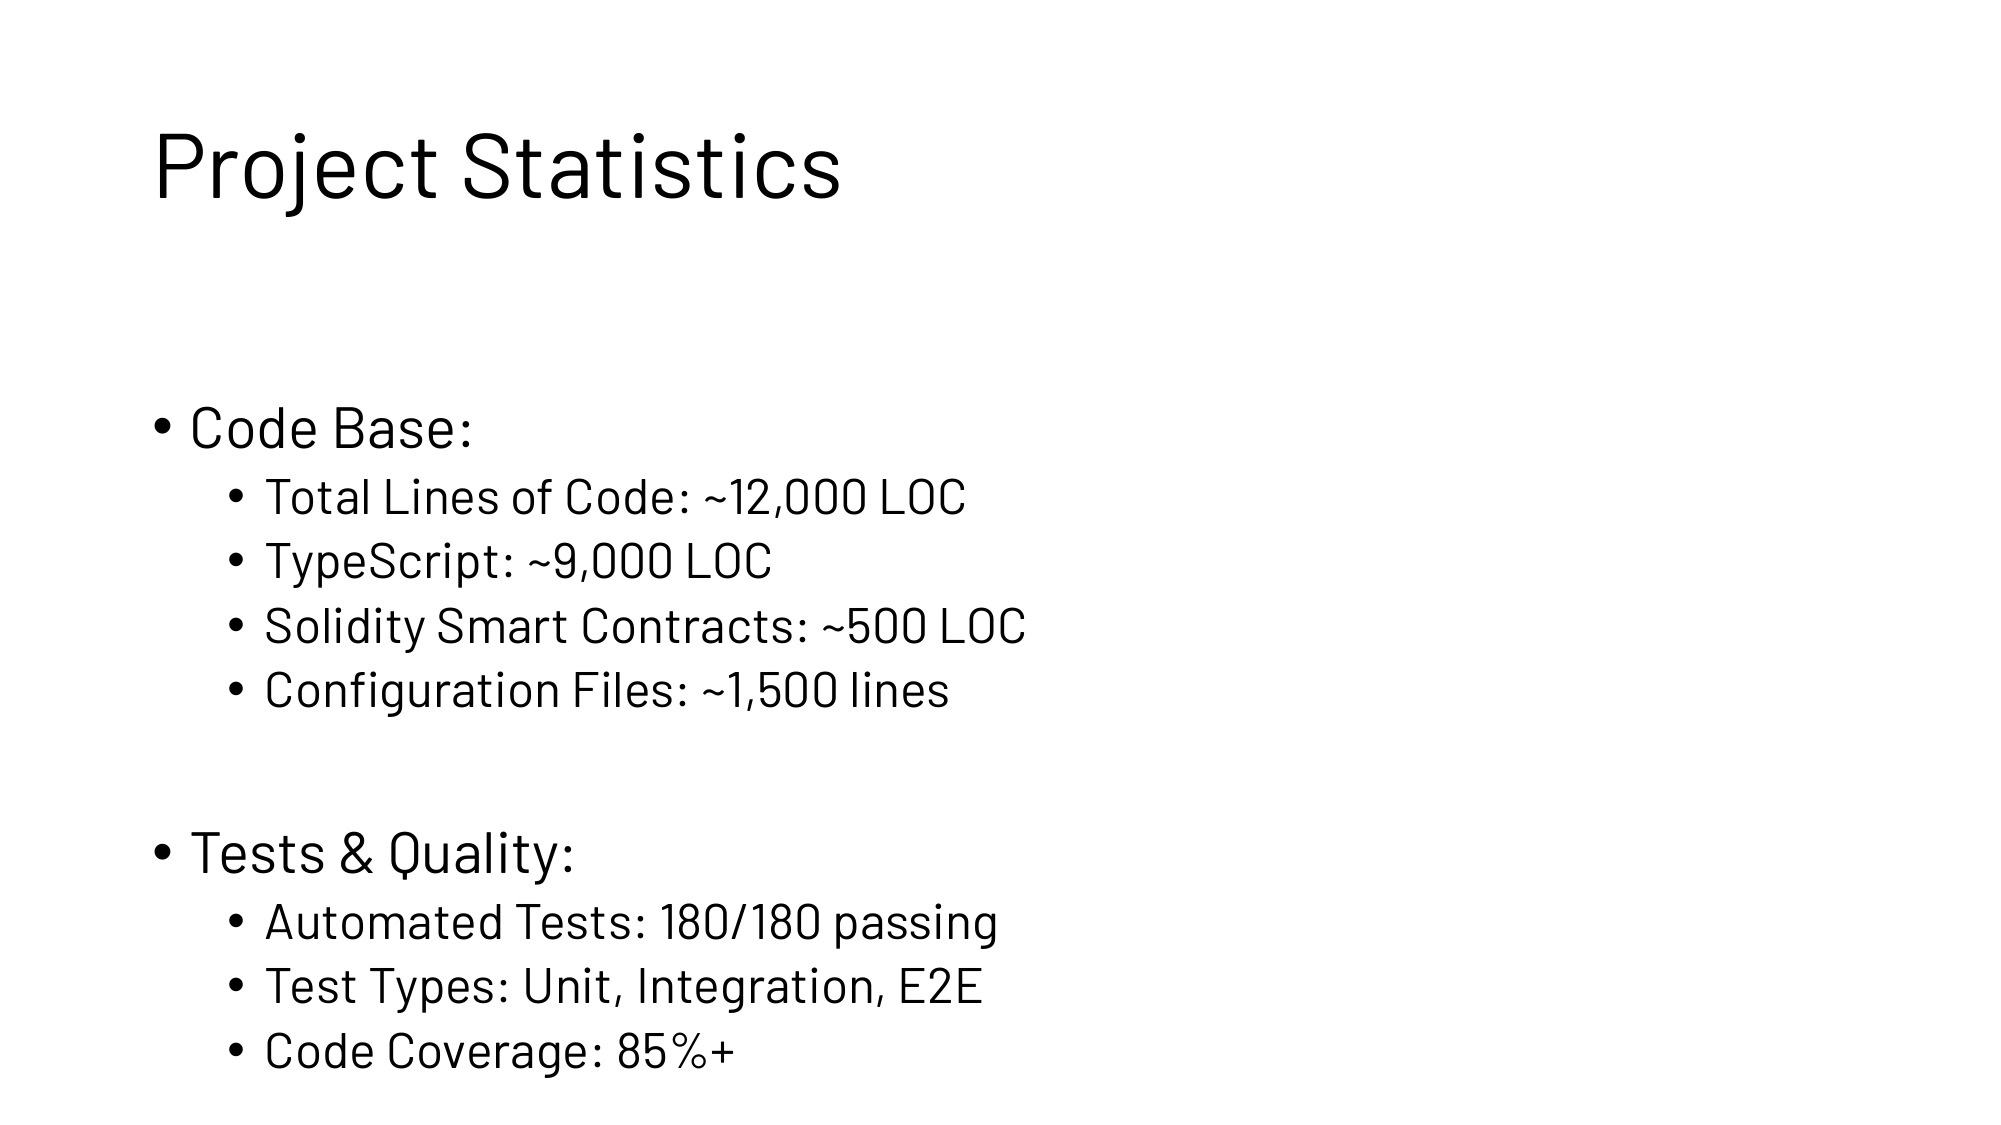

# Project Statistics

Code Base:
Total Lines of Code: ~12,000 LOC
TypeScript: ~9,000 LOC
Solidity Smart Contracts: ~500 LOC
Configuration Files: ~1,500 lines

Tests & Quality:
Automated Tests: 180/180 passing
Test Types: Unit, Integration, E2E
Code Coverage: 85%+

Documentation:
Project Report: 867 lines (LaTeX)
README files: 6 major documents
API endpoints: 50+ documented
Architecture diagrams: 8 figures

Infrastructure:
Docker Containers: 21 total
Microservices: 4 core services
Database: 4 SQLite databases

Timeline:
Development Period: 13 weeks
Team Size: 6 developers
Estimated Effort: 1,560 person-hours